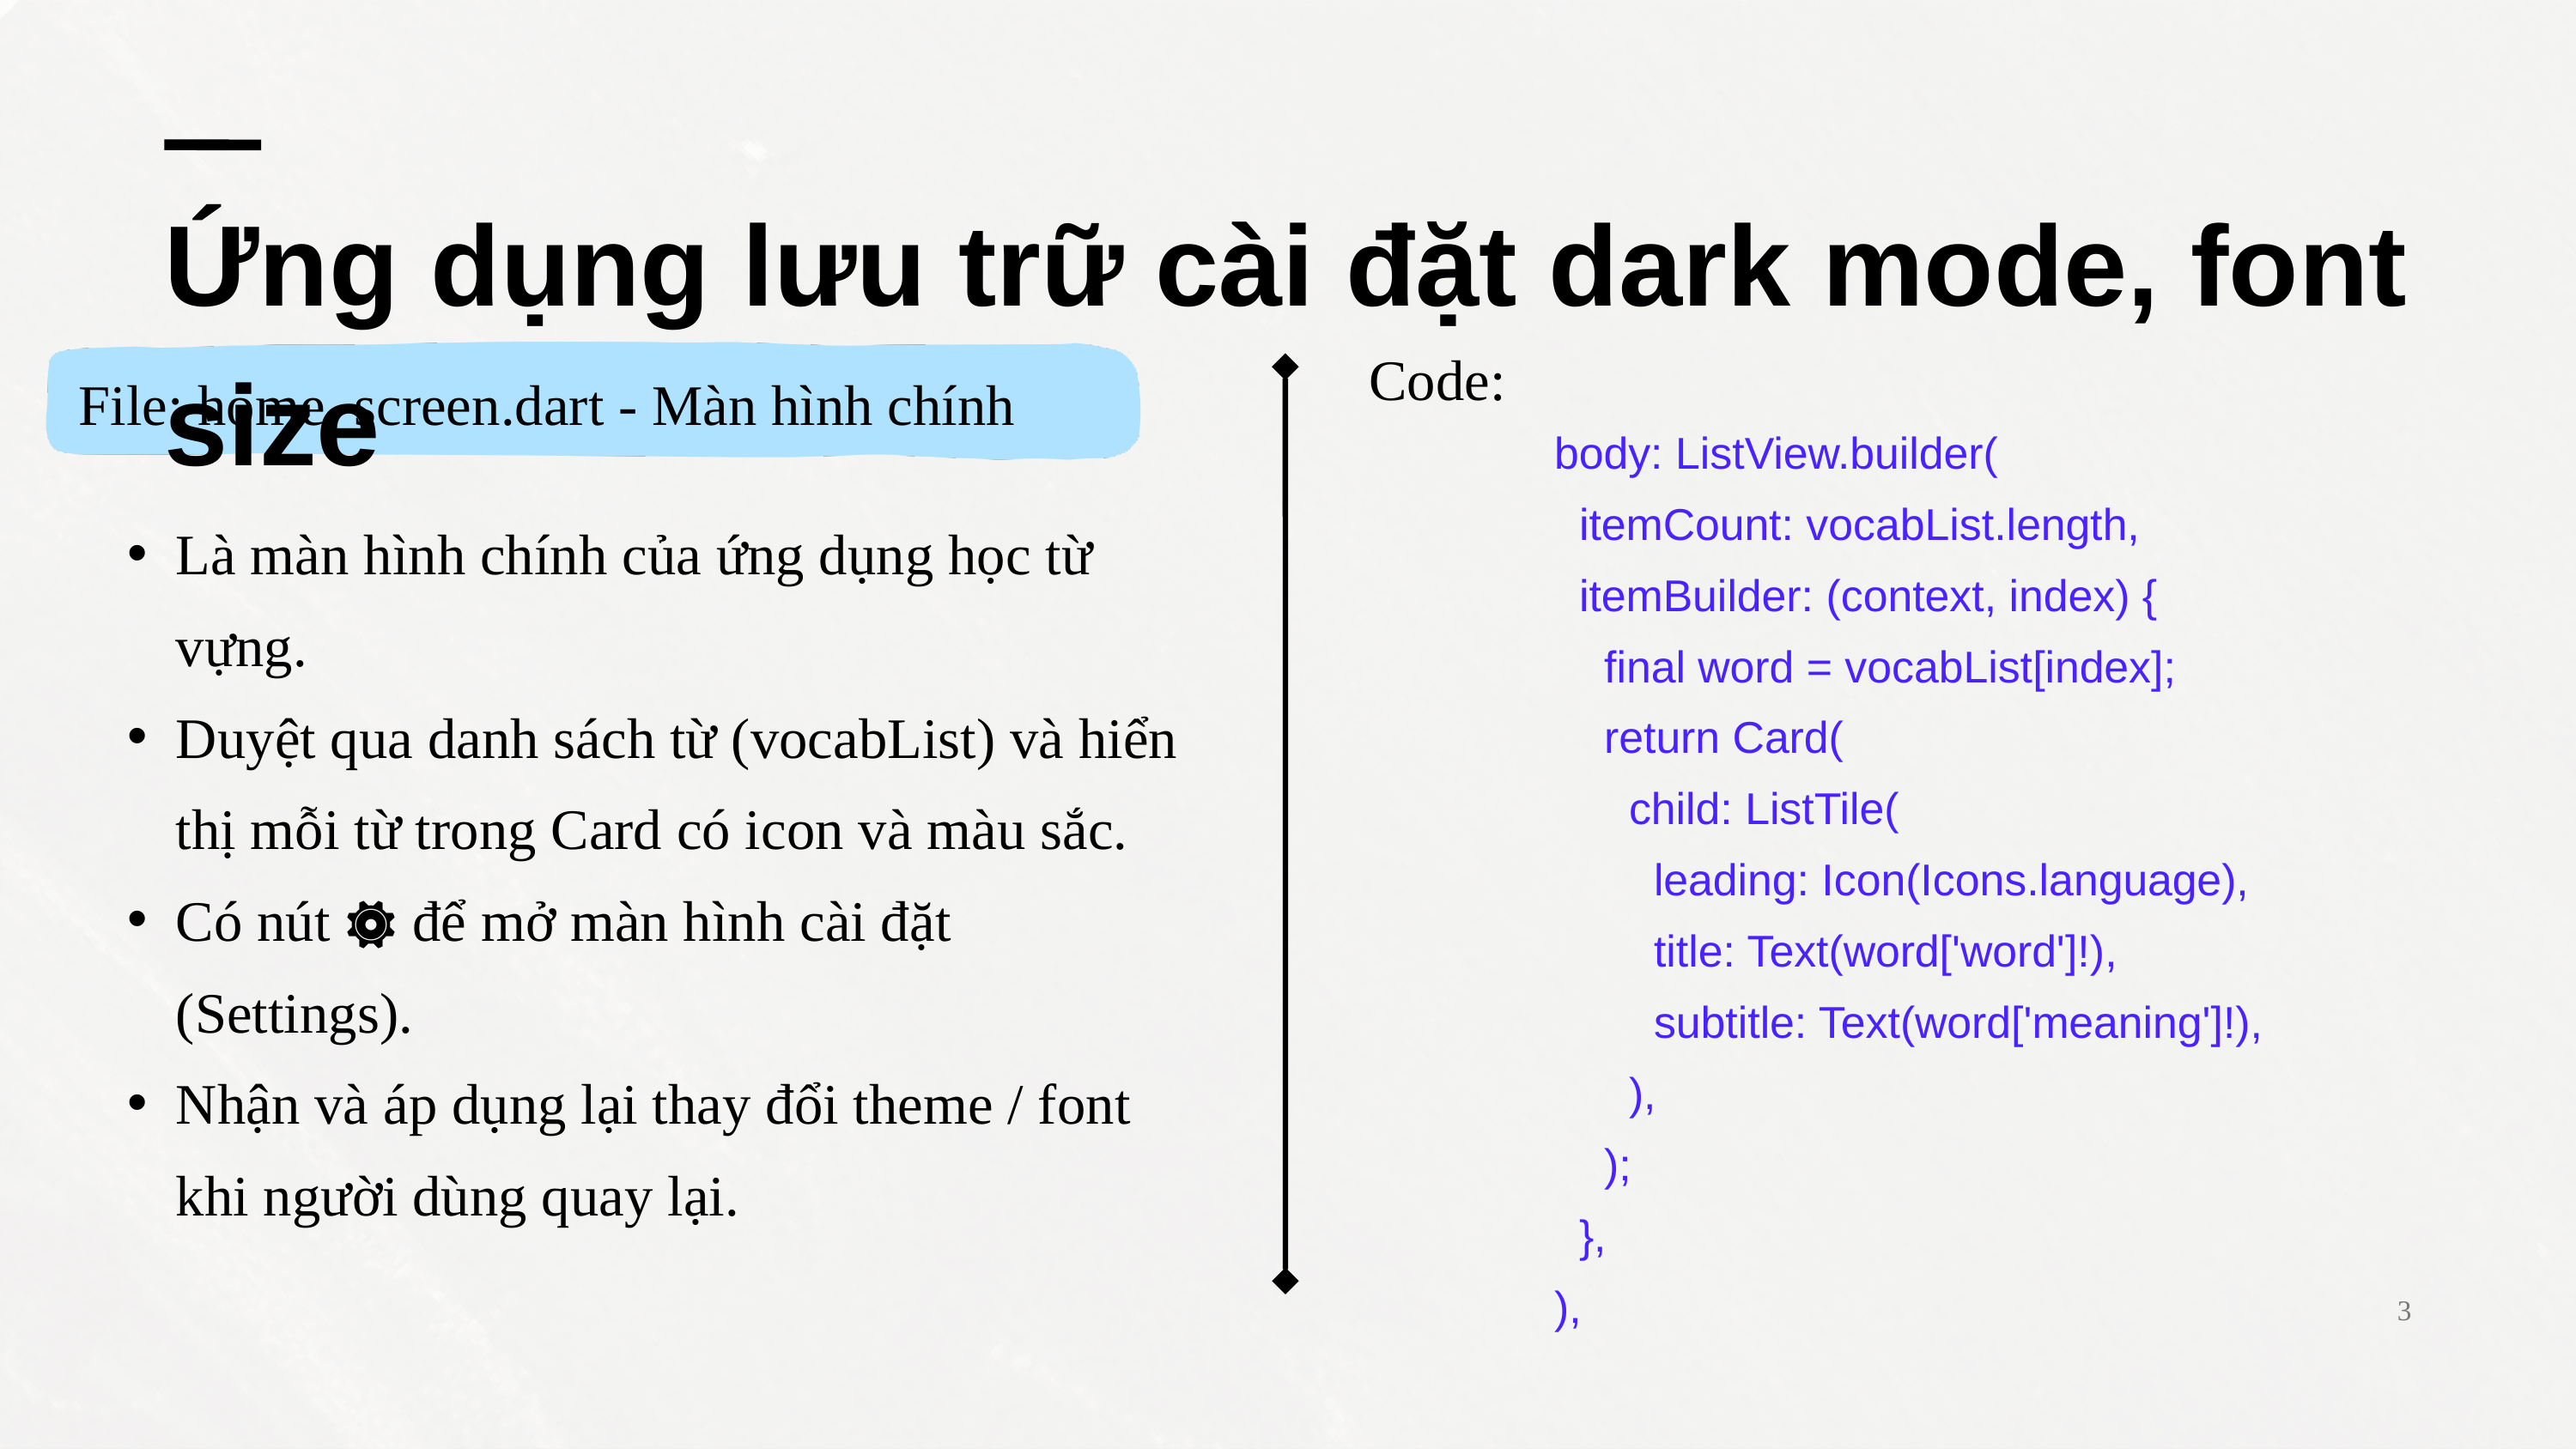

Ứng dụng lưu trữ cài đặt dark mode, font size
Code:

File: home_screen.dart - Màn hình chính

body: ListView.builder(
  itemCount: vocabList.length,
  itemBuilder: (context, index) {
    final word = vocabList[index];
    return Card(
      child: ListTile(
        leading: Icon(Icons.language),
        title: Text(word['word']!),
        subtitle: Text(word['meaning']!),
      ),
    );
  },
),

Là màn hình chính của ứng dụng học từ vựng.
Duyệt qua danh sách từ (vocabList) và hiển thị mỗi từ trong Card có icon và màu sắc.
Có nút ⚙️ để mở màn hình cài đặt (Settings).
Nhận và áp dụng lại thay đổi theme / font khi người dùng quay lại.

3